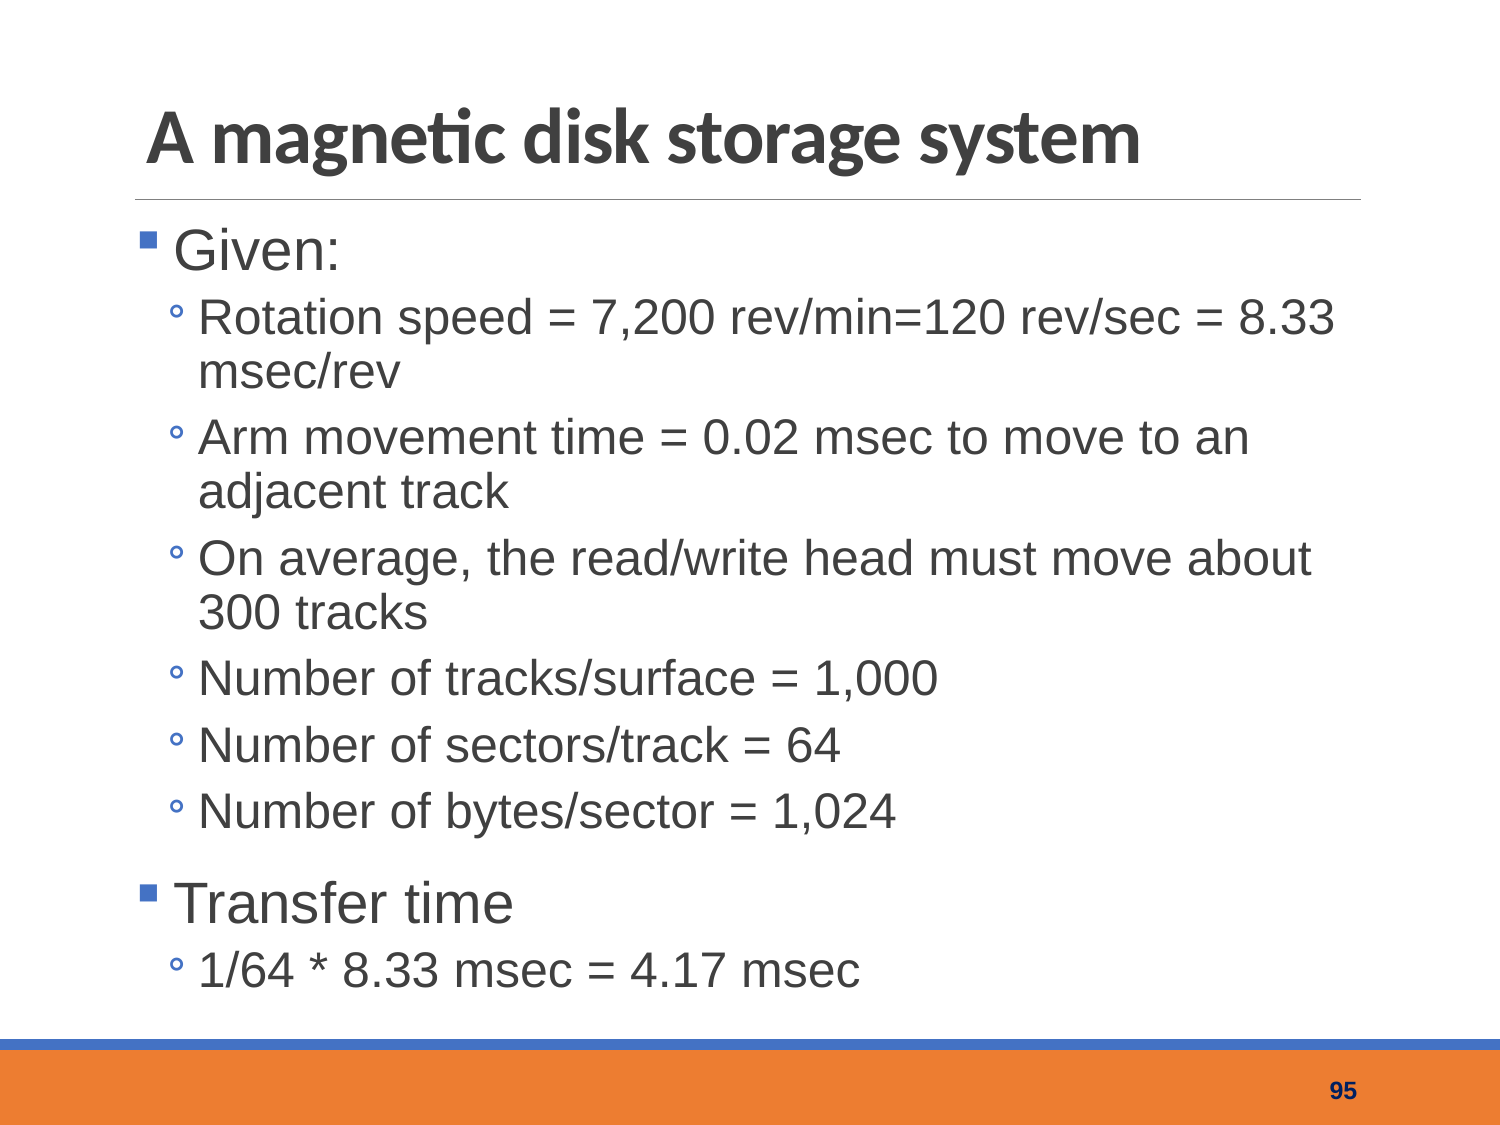

# A magnetic disk storage system
Given:
Rotation speed = 7,200 rev/min=120 rev/sec = 8.33 msec/rev
Arm movement time = 0.02 msec to move to an adjacent track
On average, the read/write head must move about 300 tracks
Number of tracks/surface = 1,000
Number of sectors/track = 64
Number of bytes/sector = 1,024
Transfer time
1/64 * 8.33 msec = 4.17 msec

95